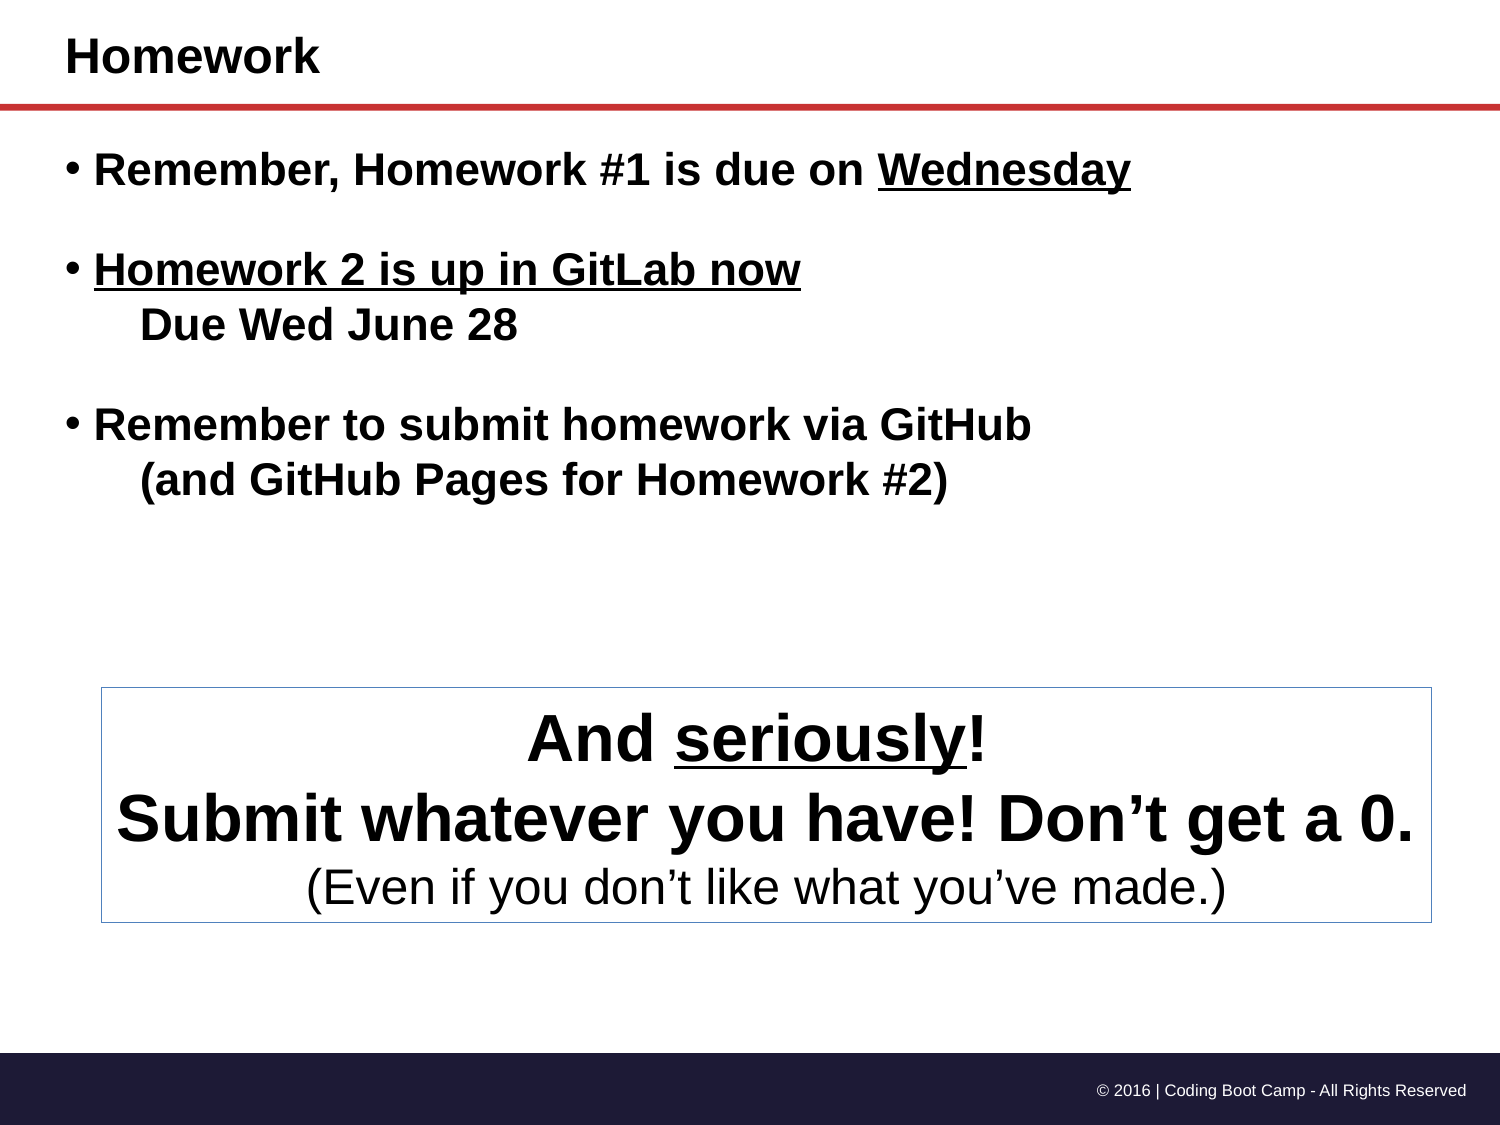

Homework
 Remember, Homework #1 is due on Wednesday

 Homework 2 is up in GitLab now
Due Wed June 28

 Remember to submit homework via GitHub
(and GitHub Pages for Homework #2)

And seriously!
Submit whatever you have! Don’t get a 0.
(Even if you don’t like what you’ve made.)